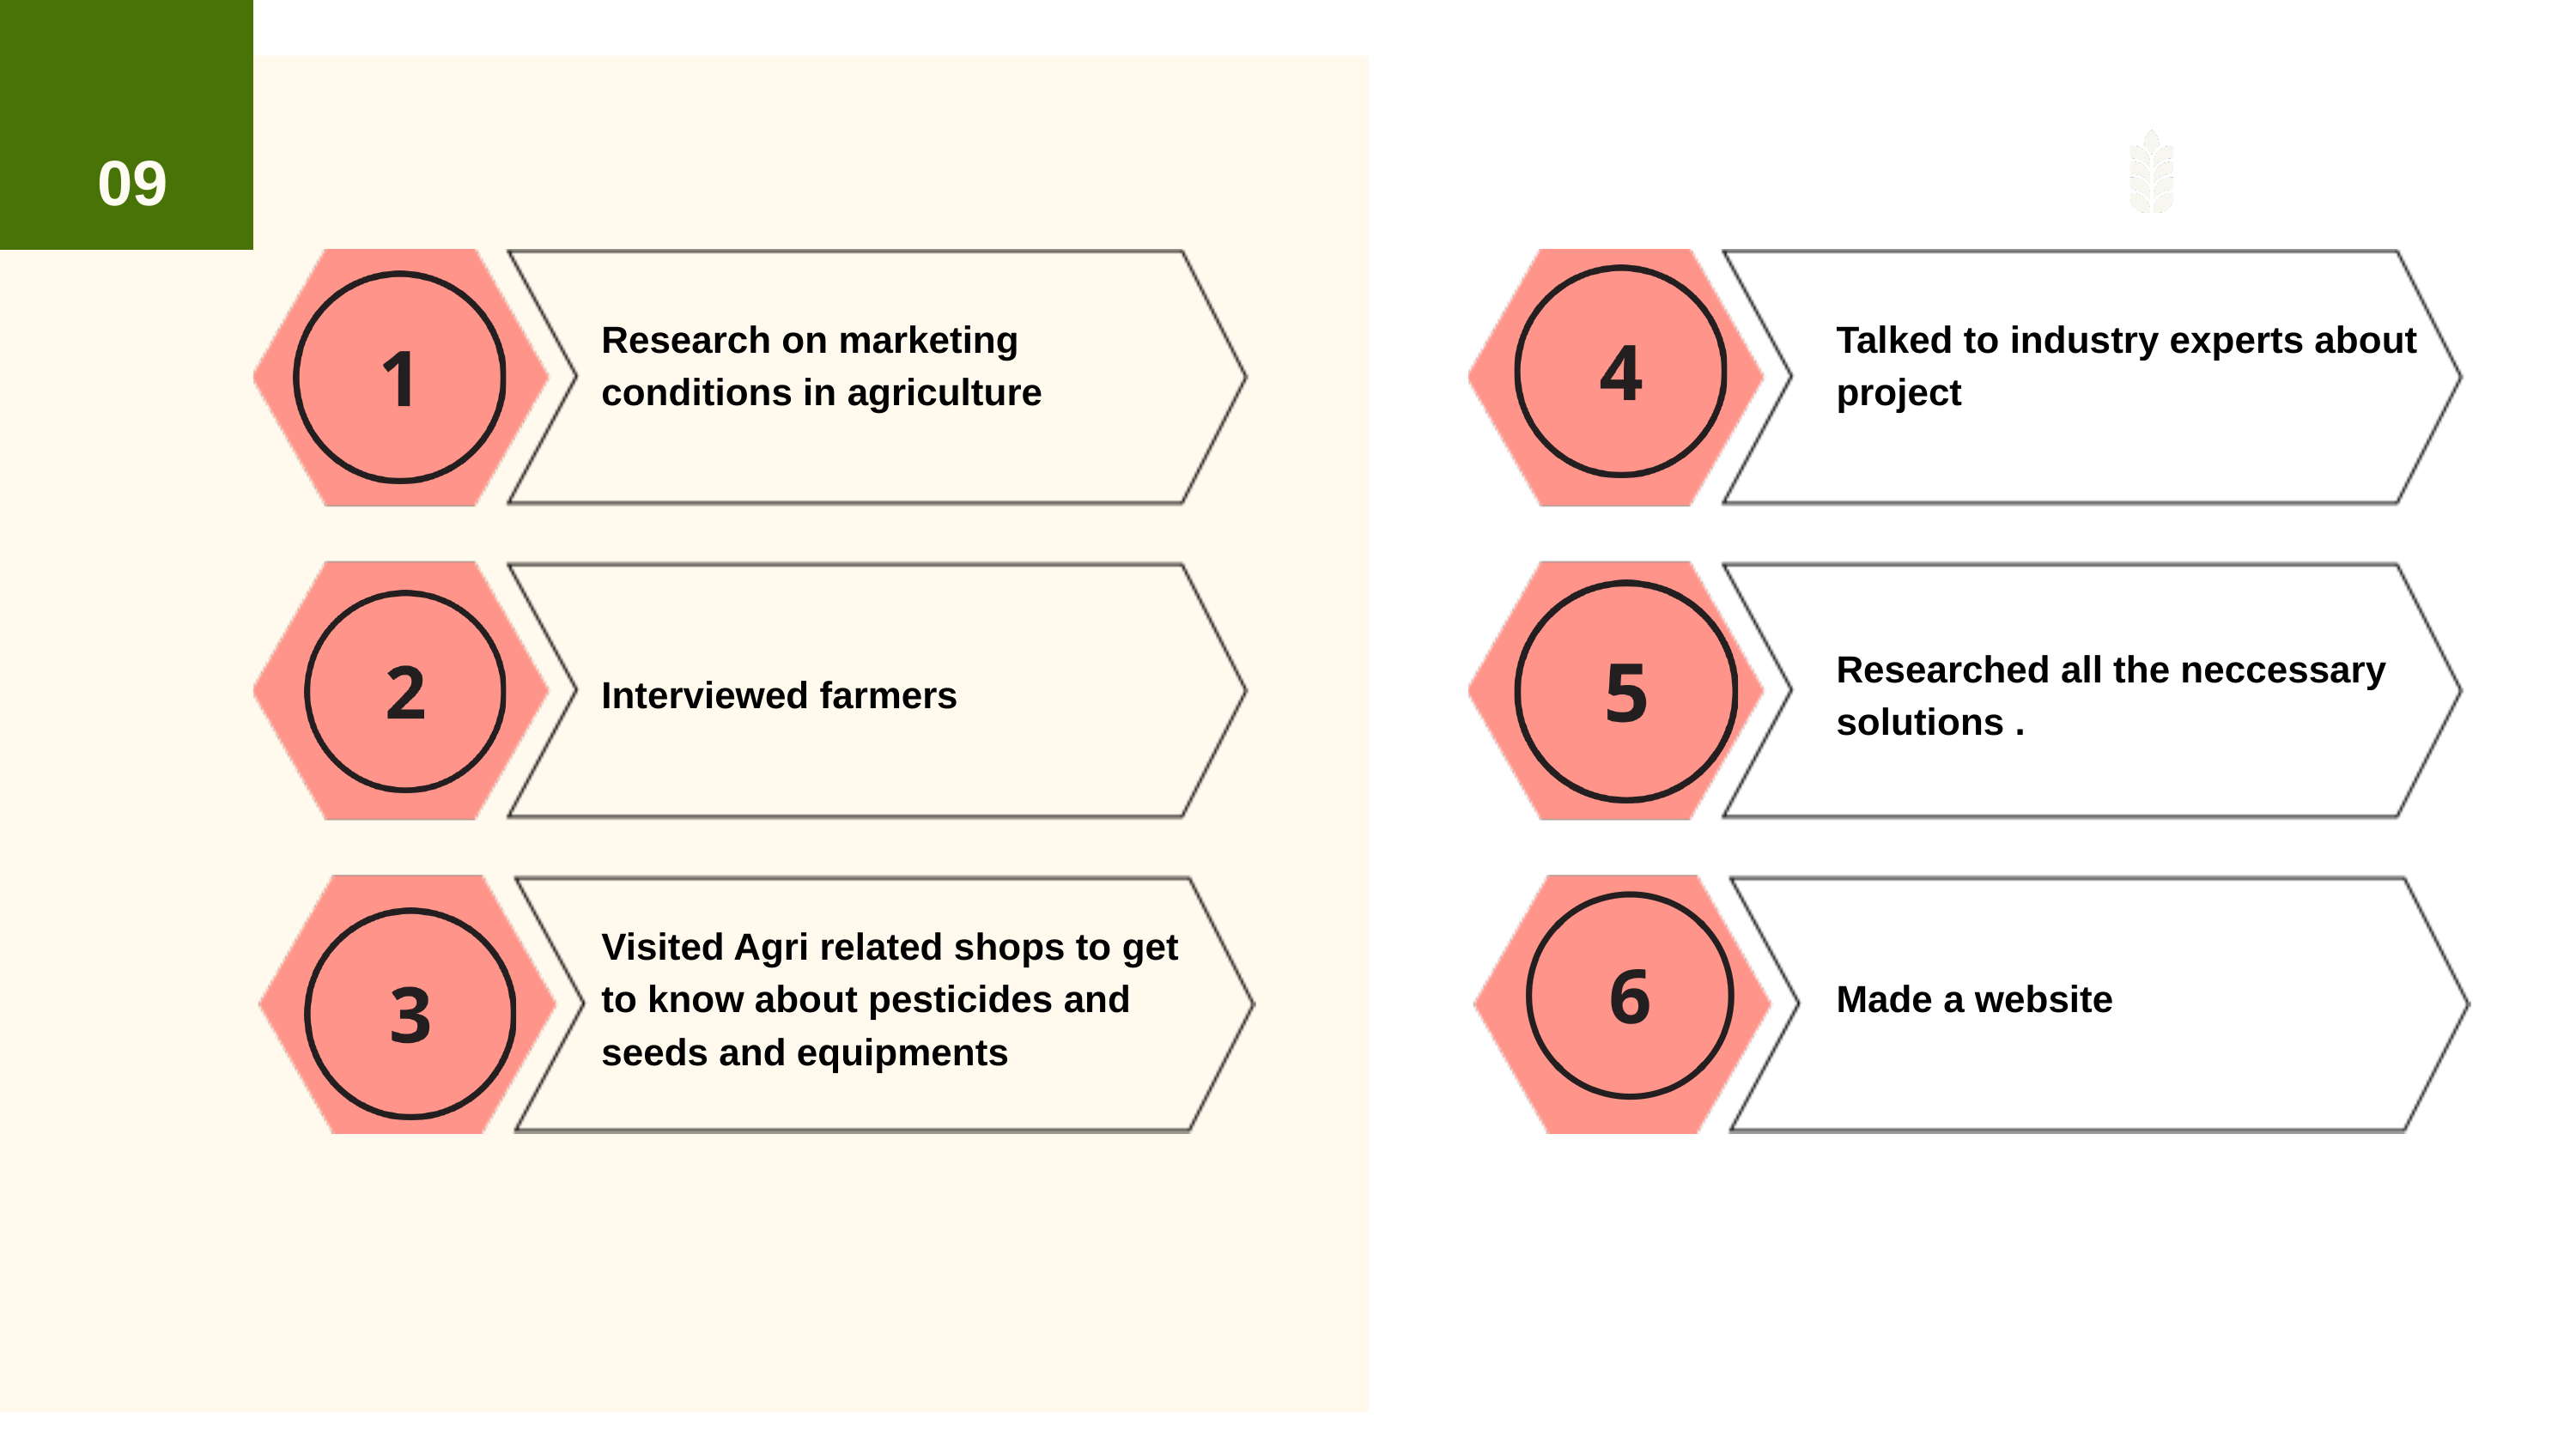

09

Research on marketing conditions in agriculture

Talked to industry experts about project

Researched all the neccessary solutions .
Interviewed farmers

Visited Agri related shops to get to know about pesticides and seeds and equipments
Made a website